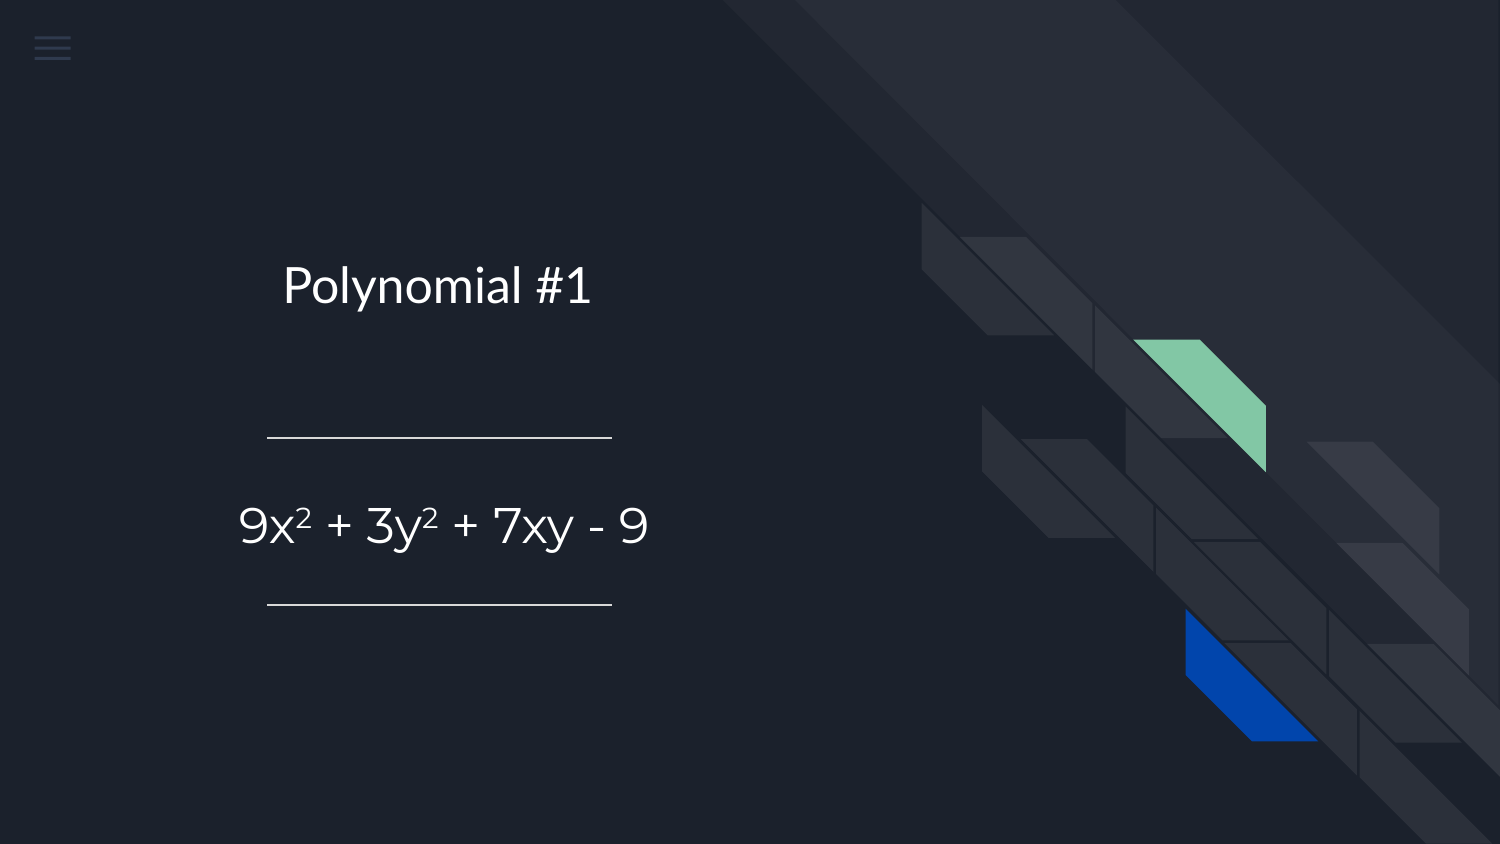

Polynomial #1
# 9x2 + 3y2 + 7xy - 9